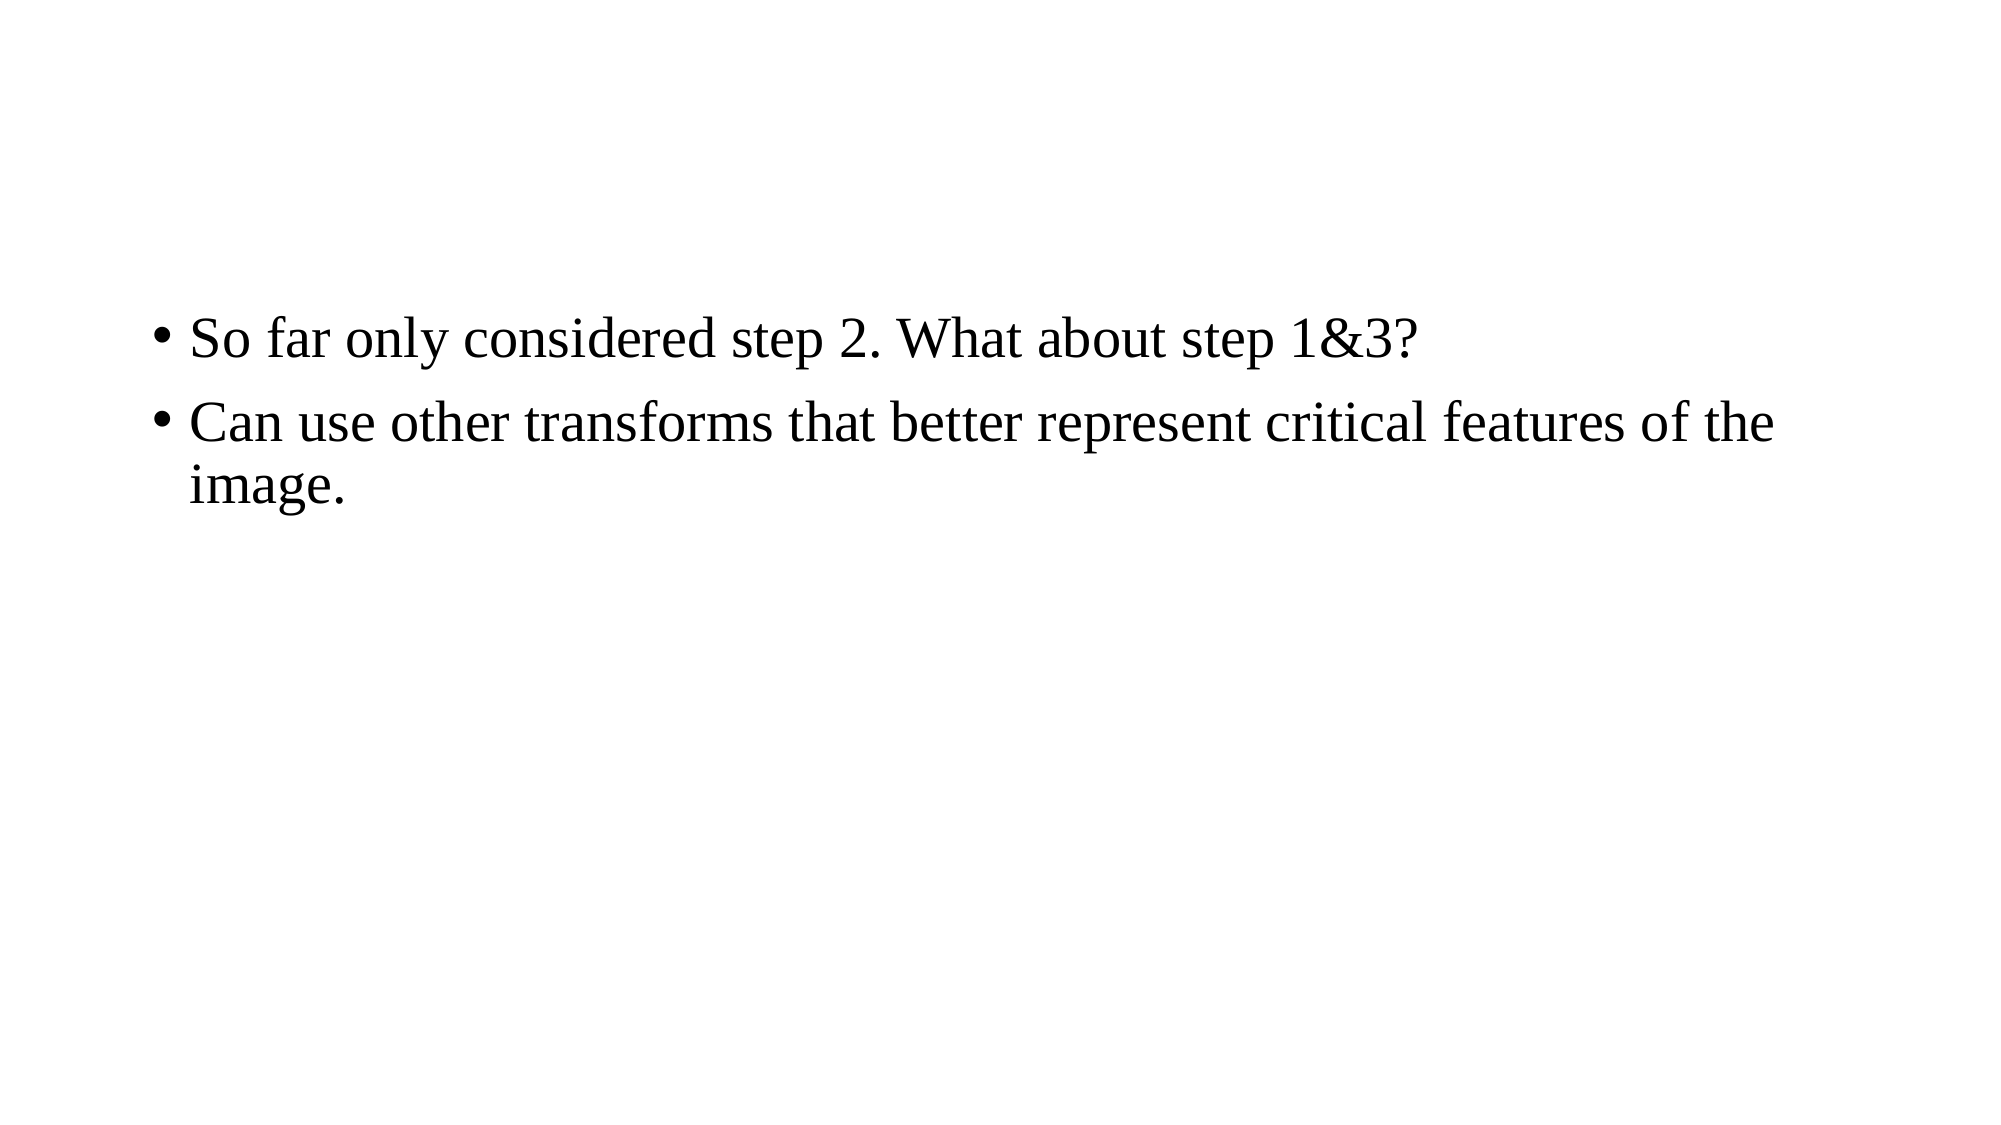

#
So far only considered step 2. What about step 1&3?
Can use other transforms that better represent critical features of the image.